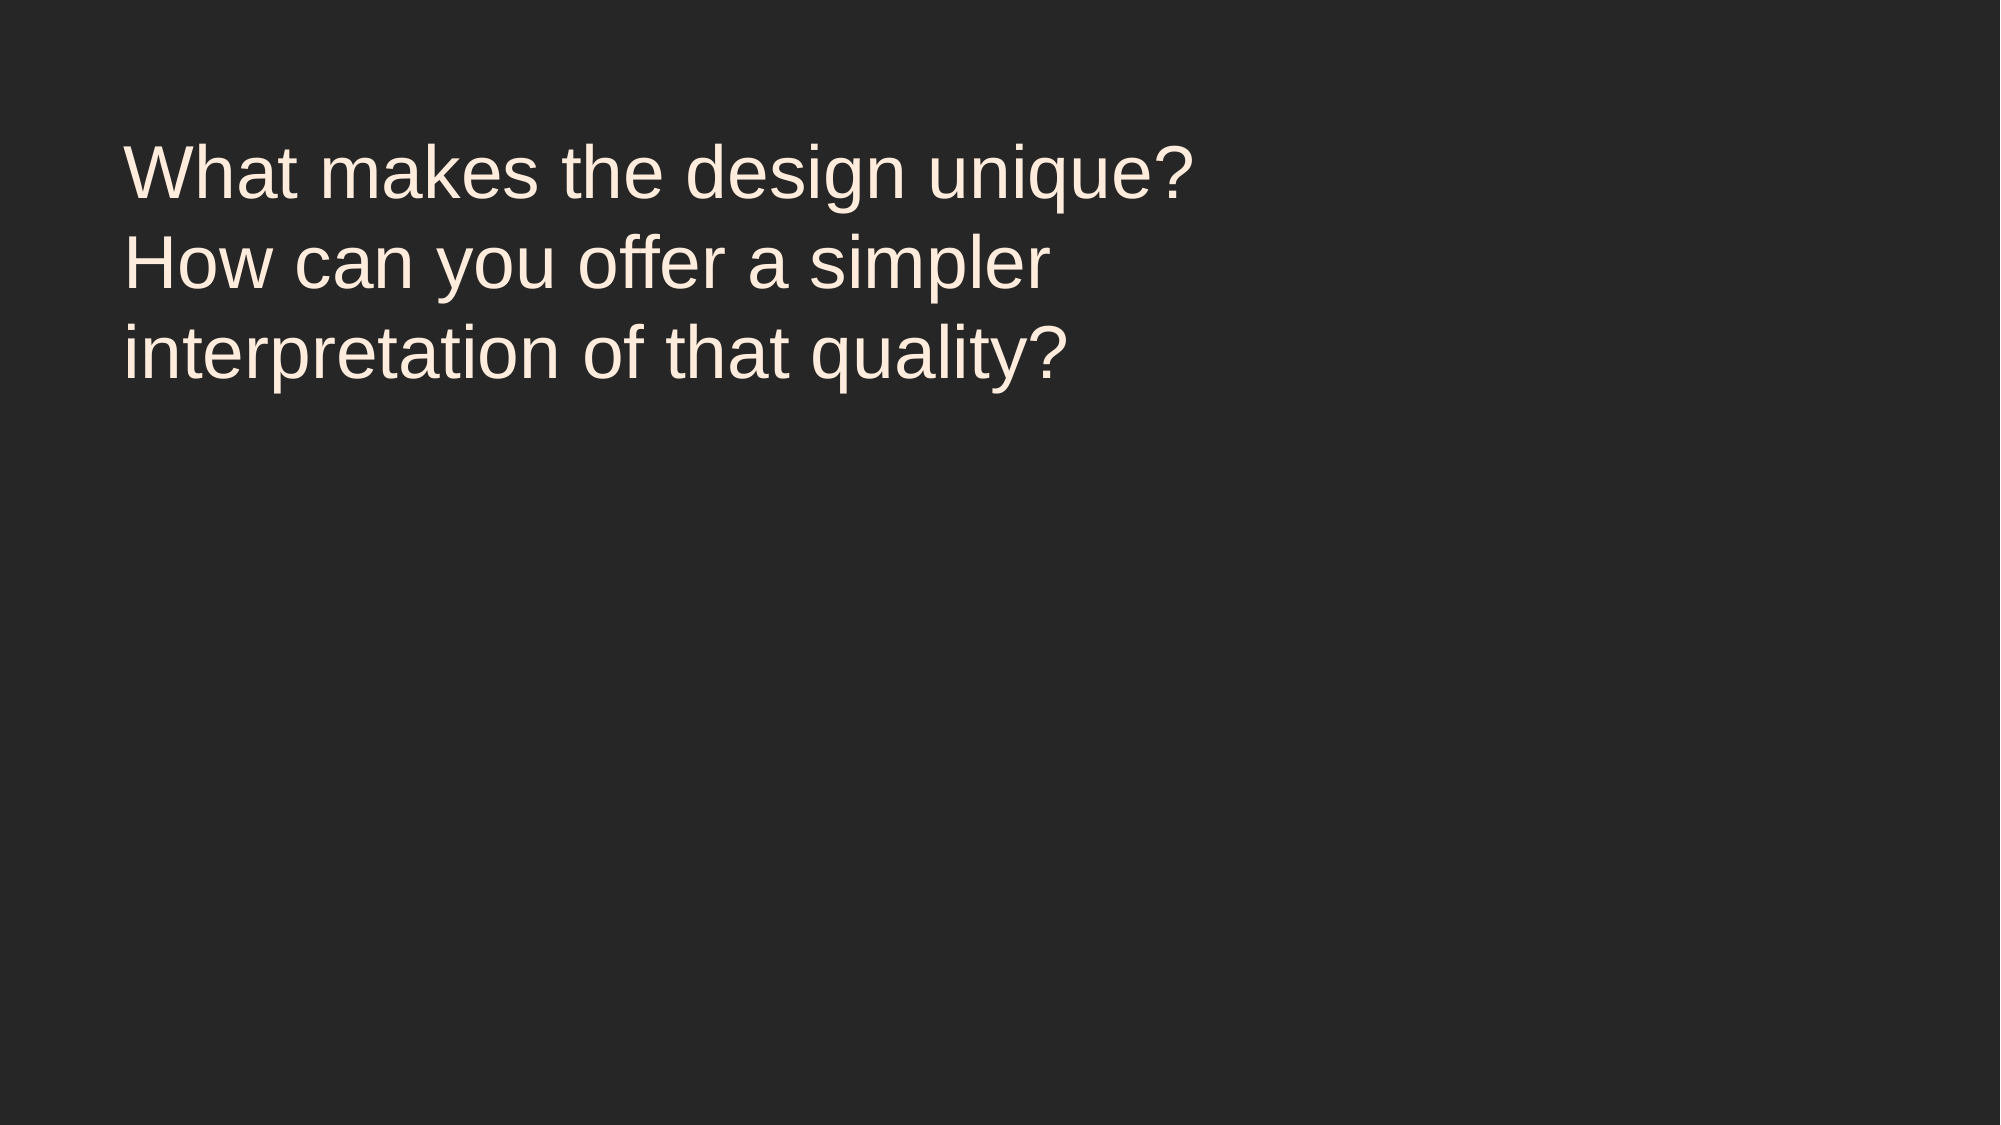

What makes the design unique?
How can you offer a simpler interpretation of that quality?